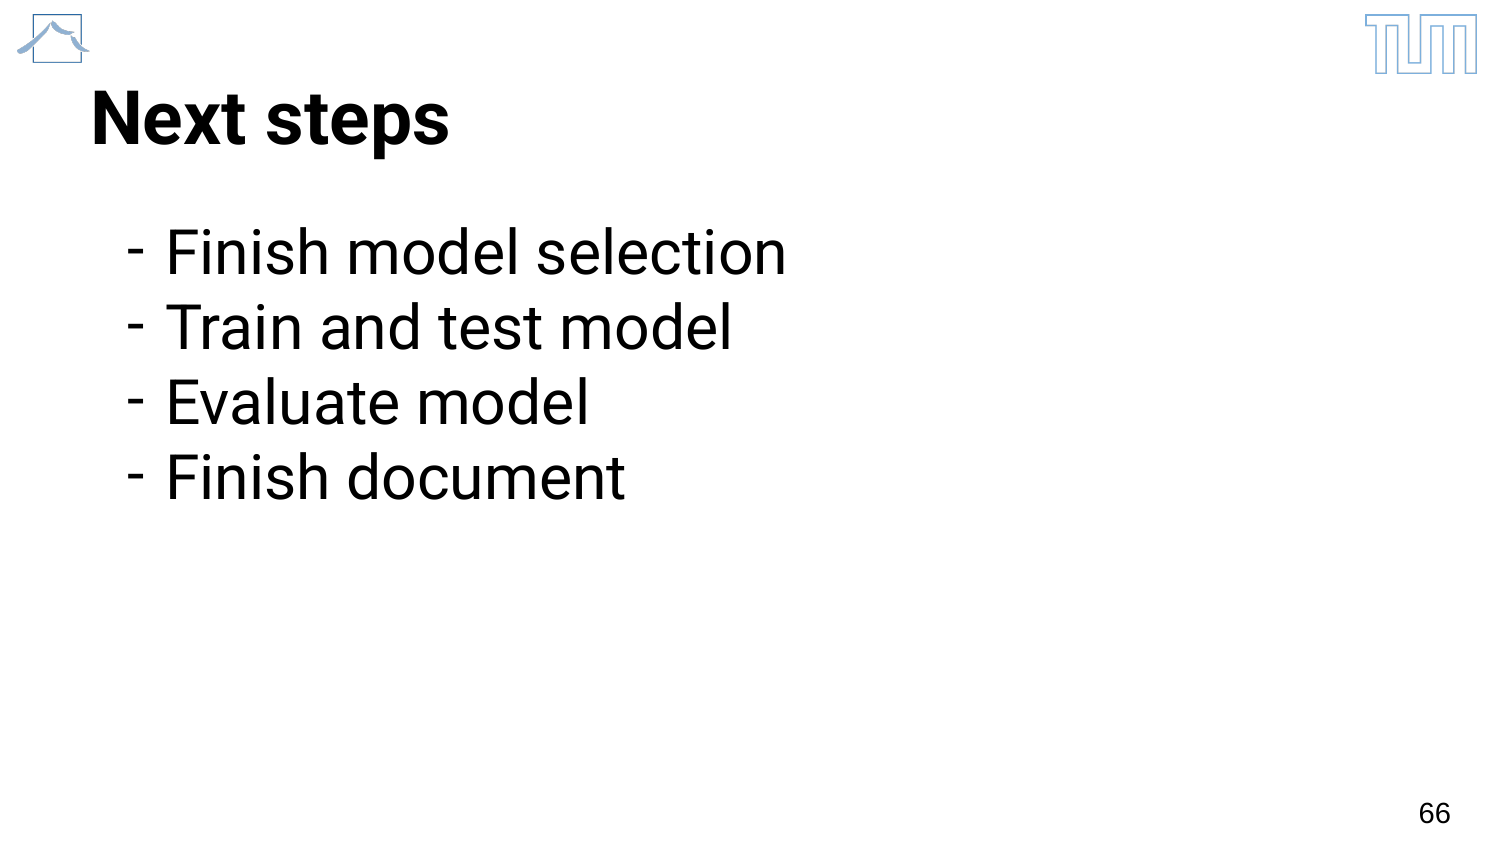

# Next steps
Finish model selection
Train and test model
Evaluate model
Finish document
66